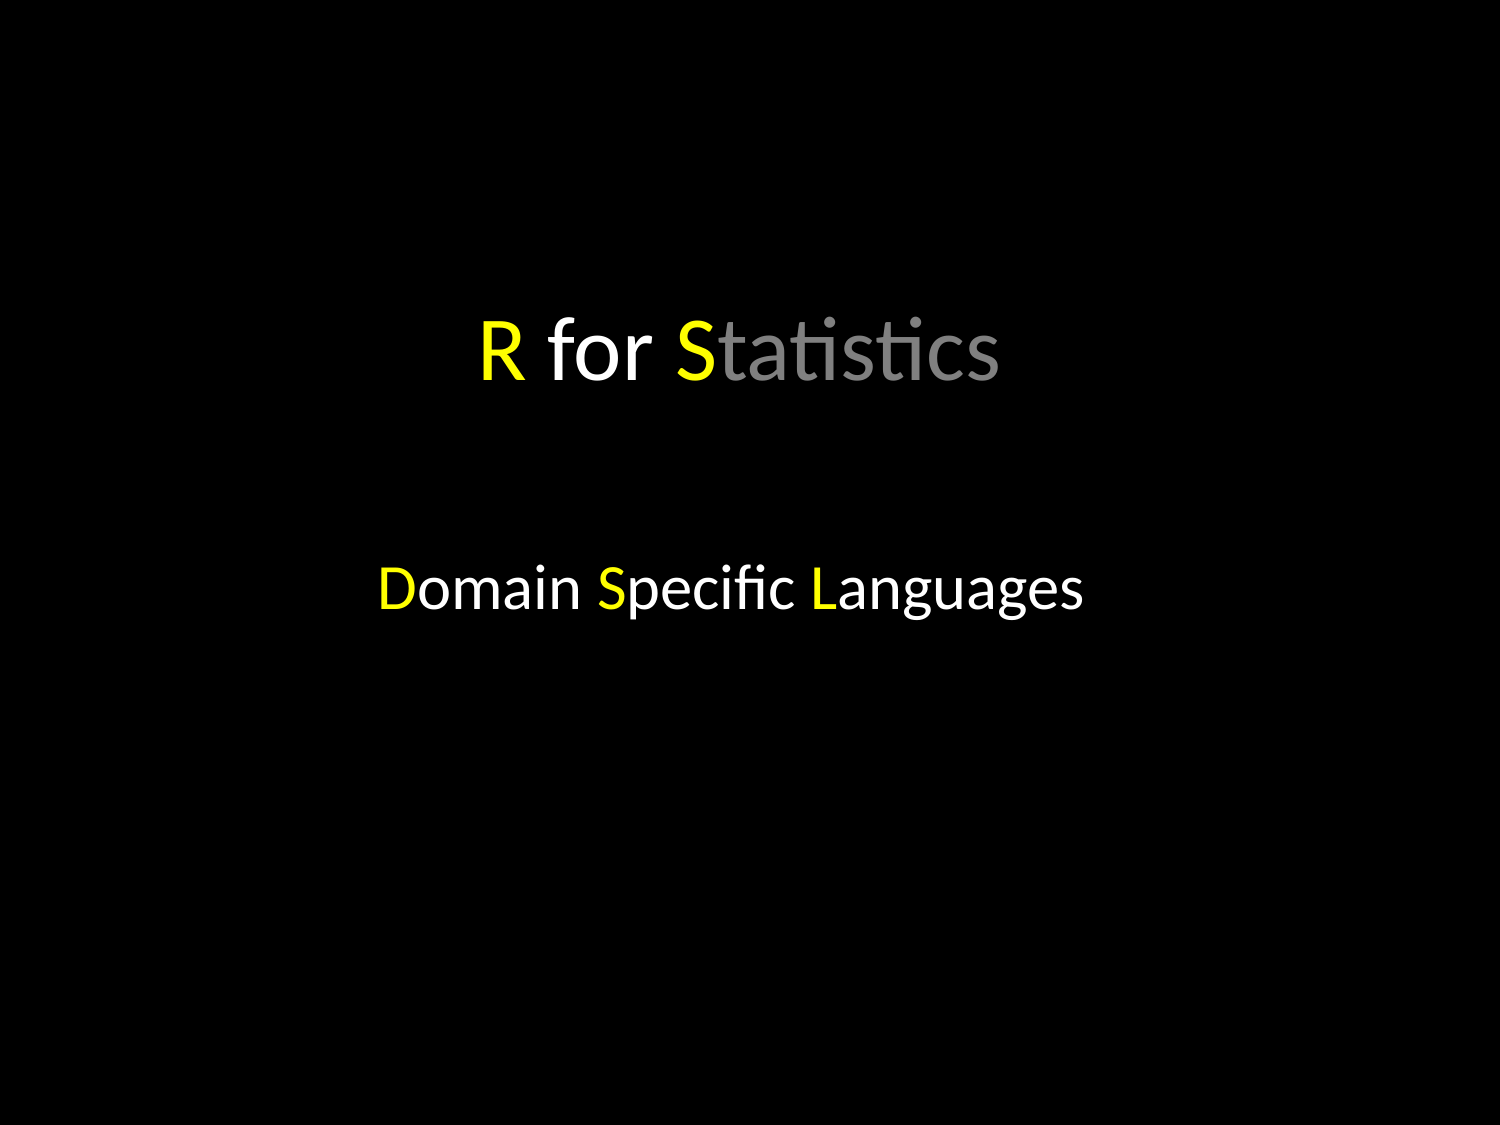

# R for Statistics
Domain Specific Languages